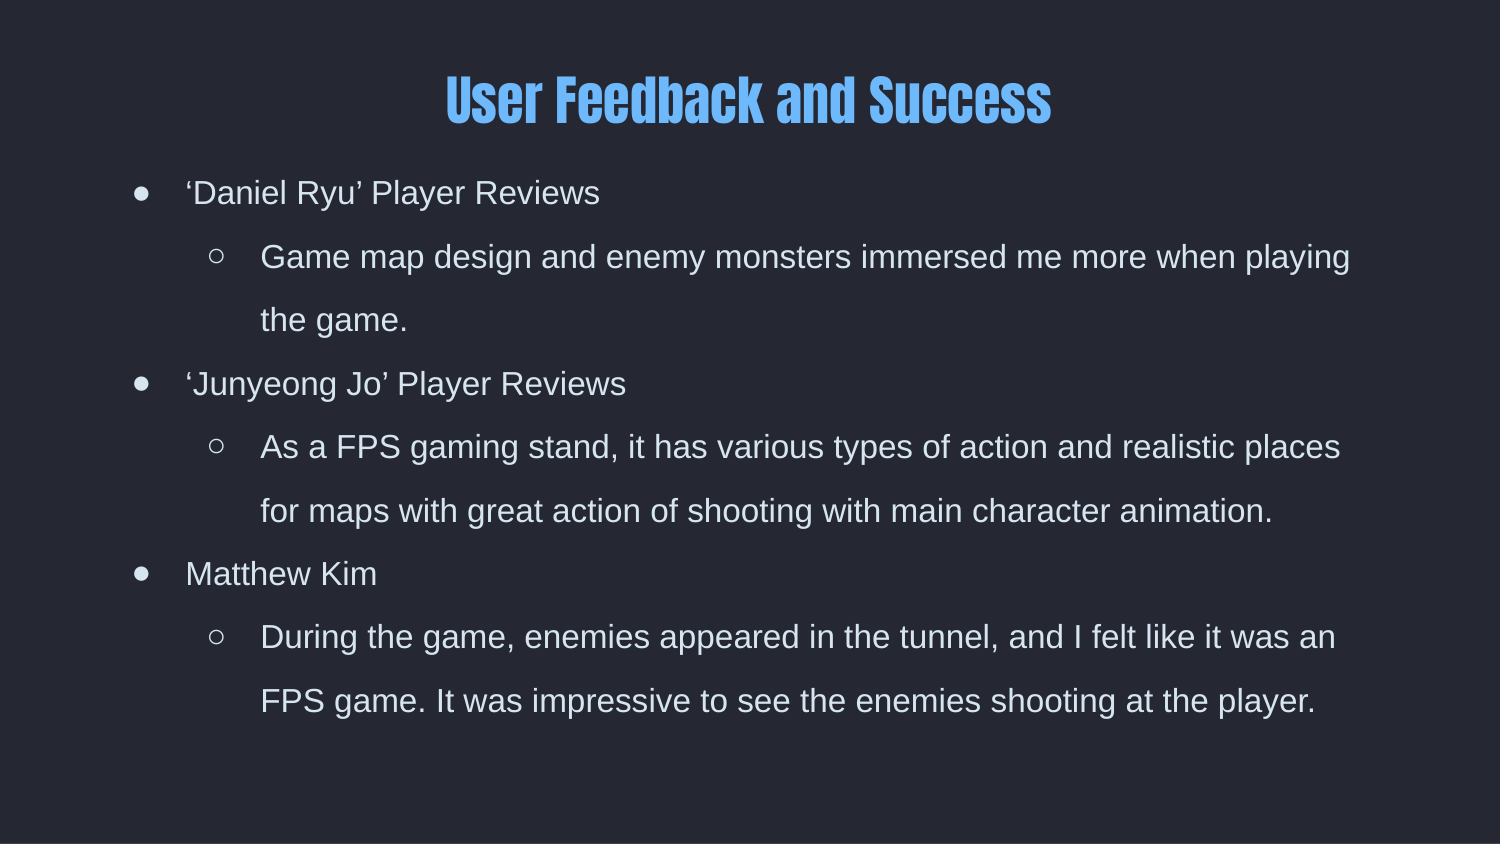

User Feedback and Success
‘Daniel Ryu’ Player Reviews
Game map design and enemy monsters immersed me more when playing the game.
‘Junyeong Jo’ Player Reviews
As a FPS gaming stand, it has various types of action and realistic places for maps with great action of shooting with main character animation.
Matthew Kim
During the game, enemies appeared in the tunnel, and I felt like it was an FPS game. It was impressive to see the enemies shooting at the player.